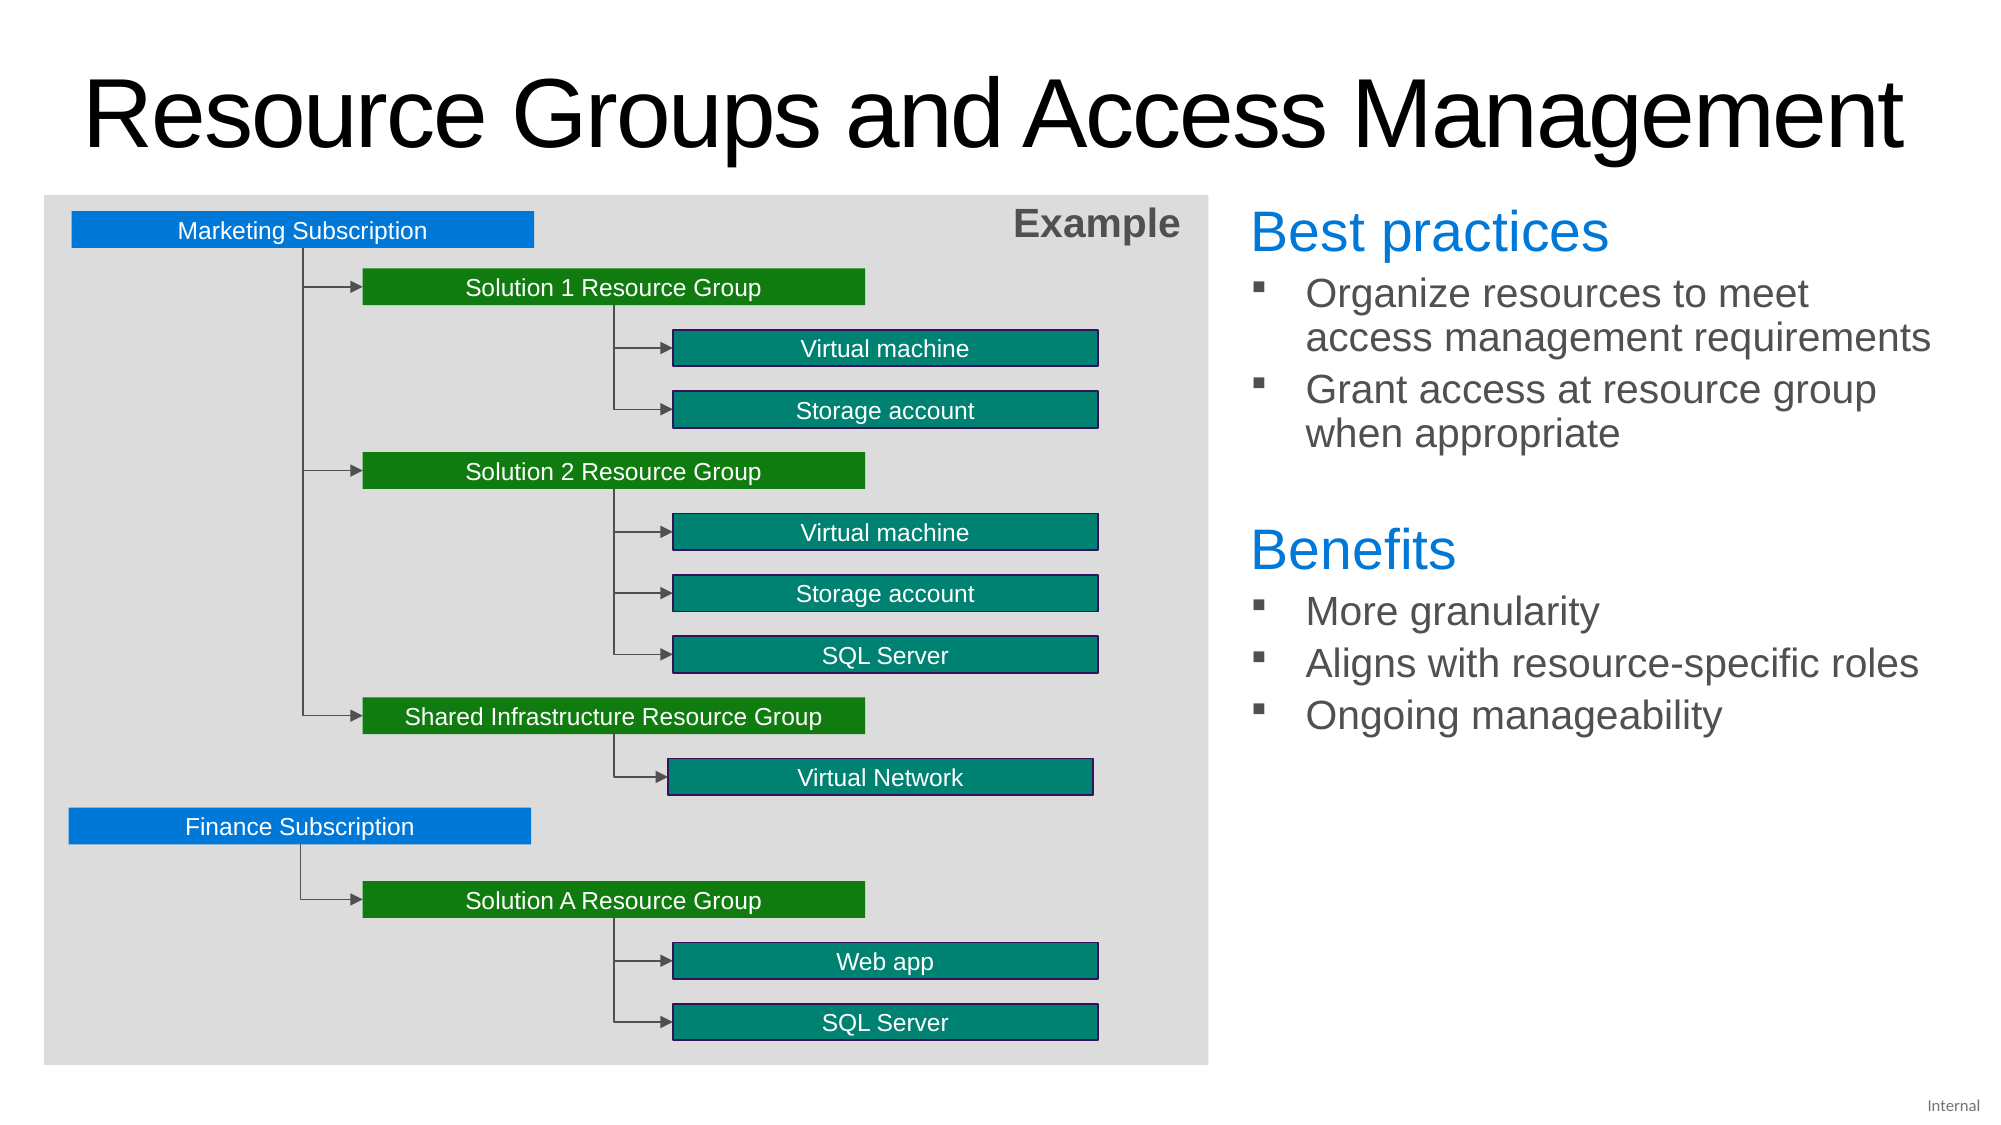

# Resource Groups and Access Management
Example
Best practices
Organize resources to meet access management requirements
Grant access at resource group when appropriate

Benefits
More granularity
Aligns with resource-specific roles
Ongoing manageability

Marketing Subscription
Solution 1 Resource Group
Virtual machine
Storage account
Solution 2 Resource Group
Virtual machine
Storage account
SQL Server
Shared Infrastructure Resource Group
Virtual Network
Finance Subscription
Solution A Resource Group
Web app
SQL Server